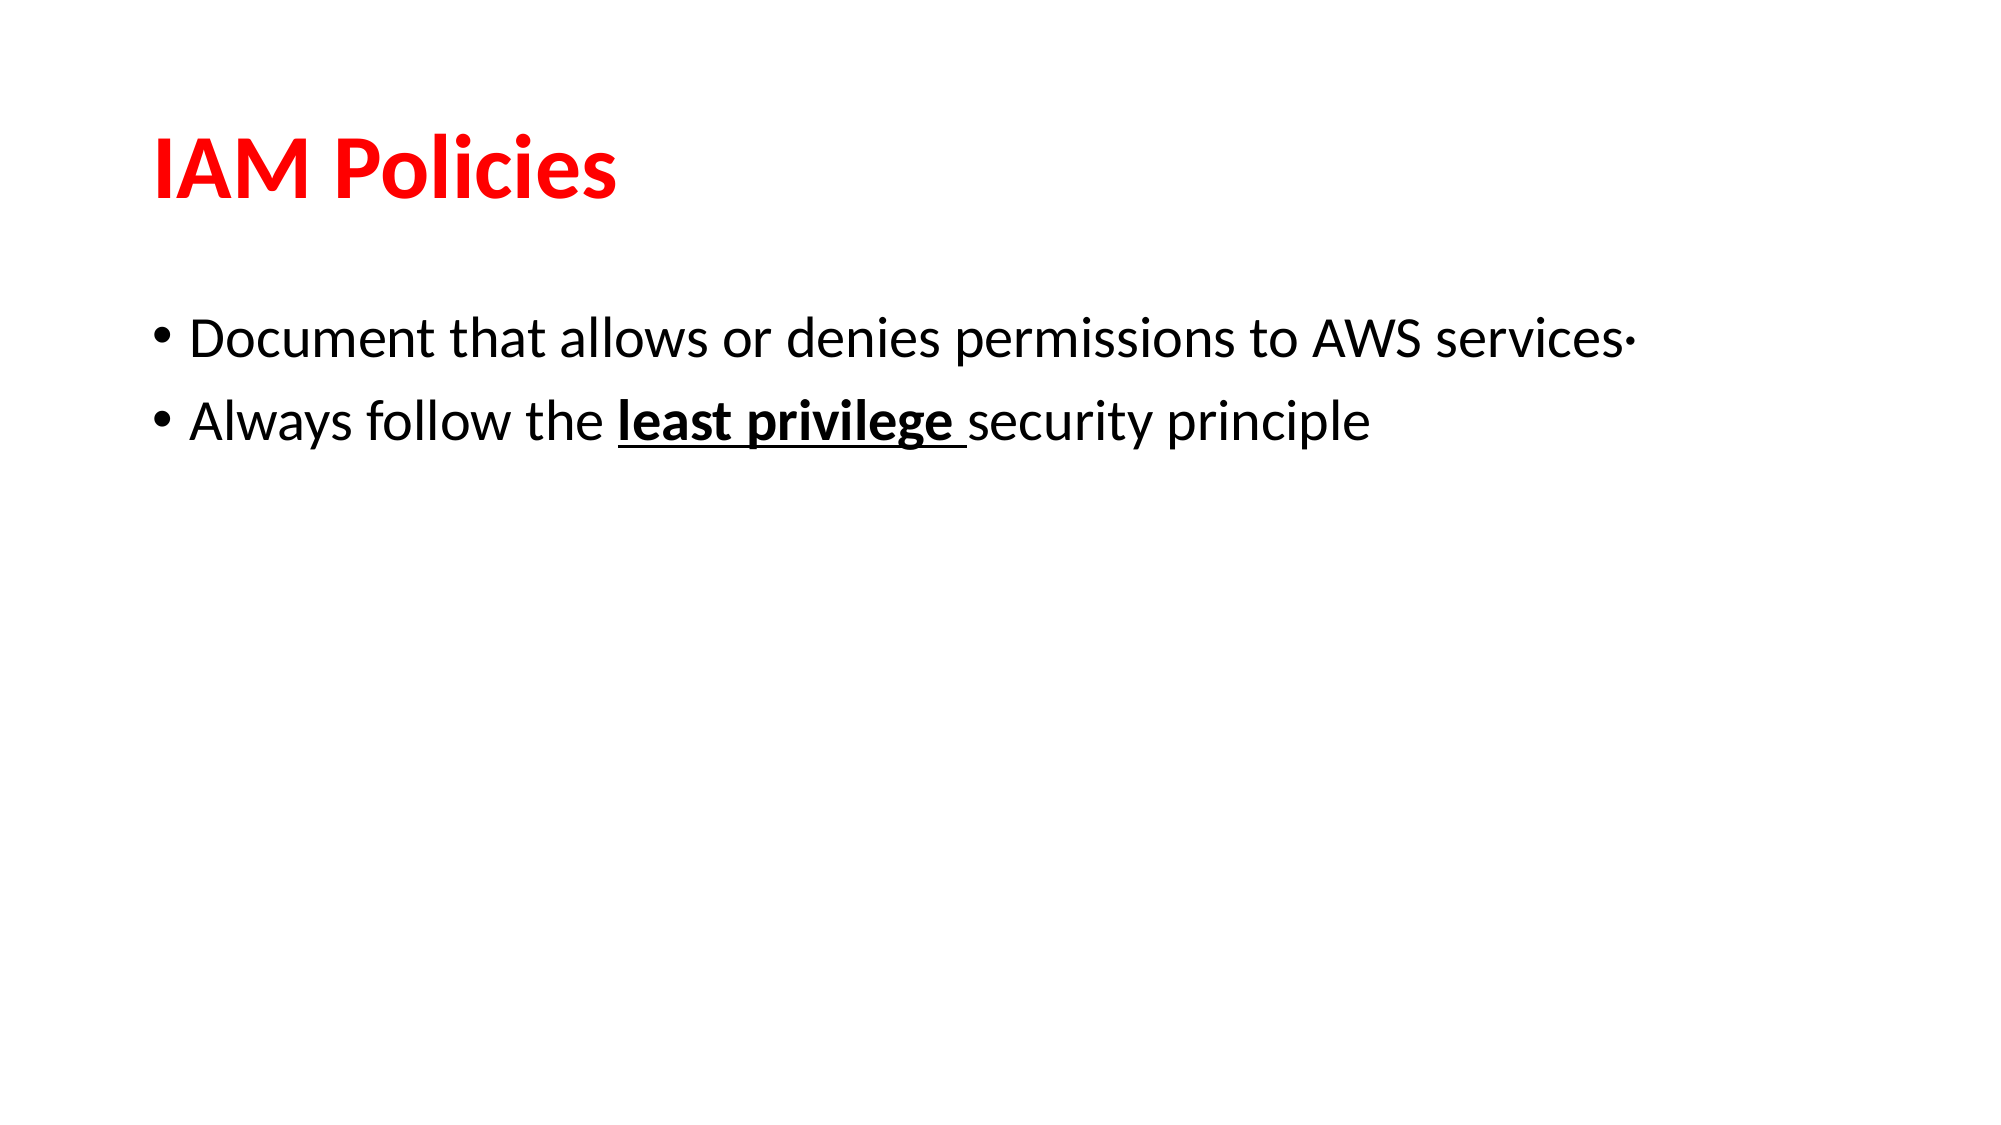

# IAM Policies
Document that allows or denies permissions to AWS services·
Always follow the least privilege security principle